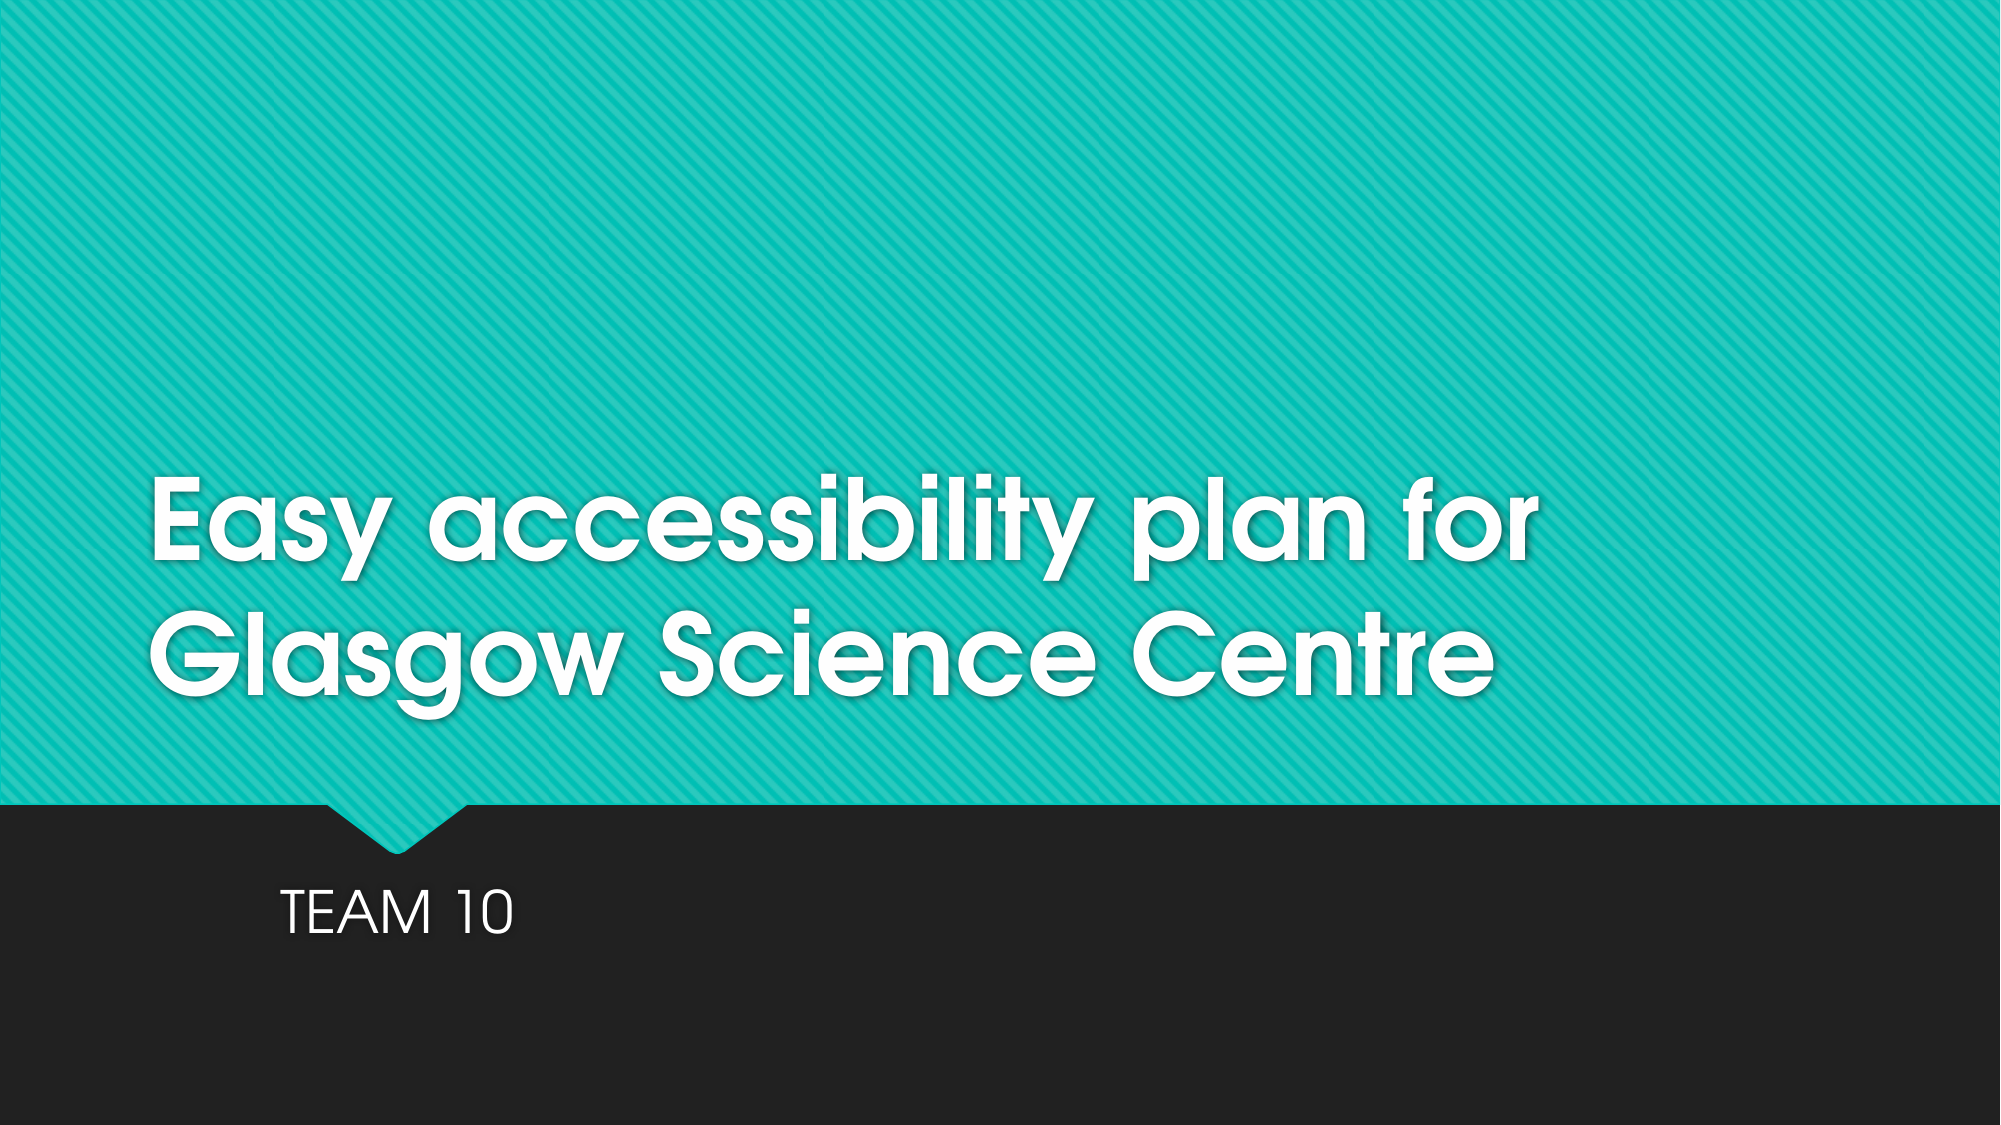

# Easy accessibility plan for Glasgow Science Centre
TEAM 10